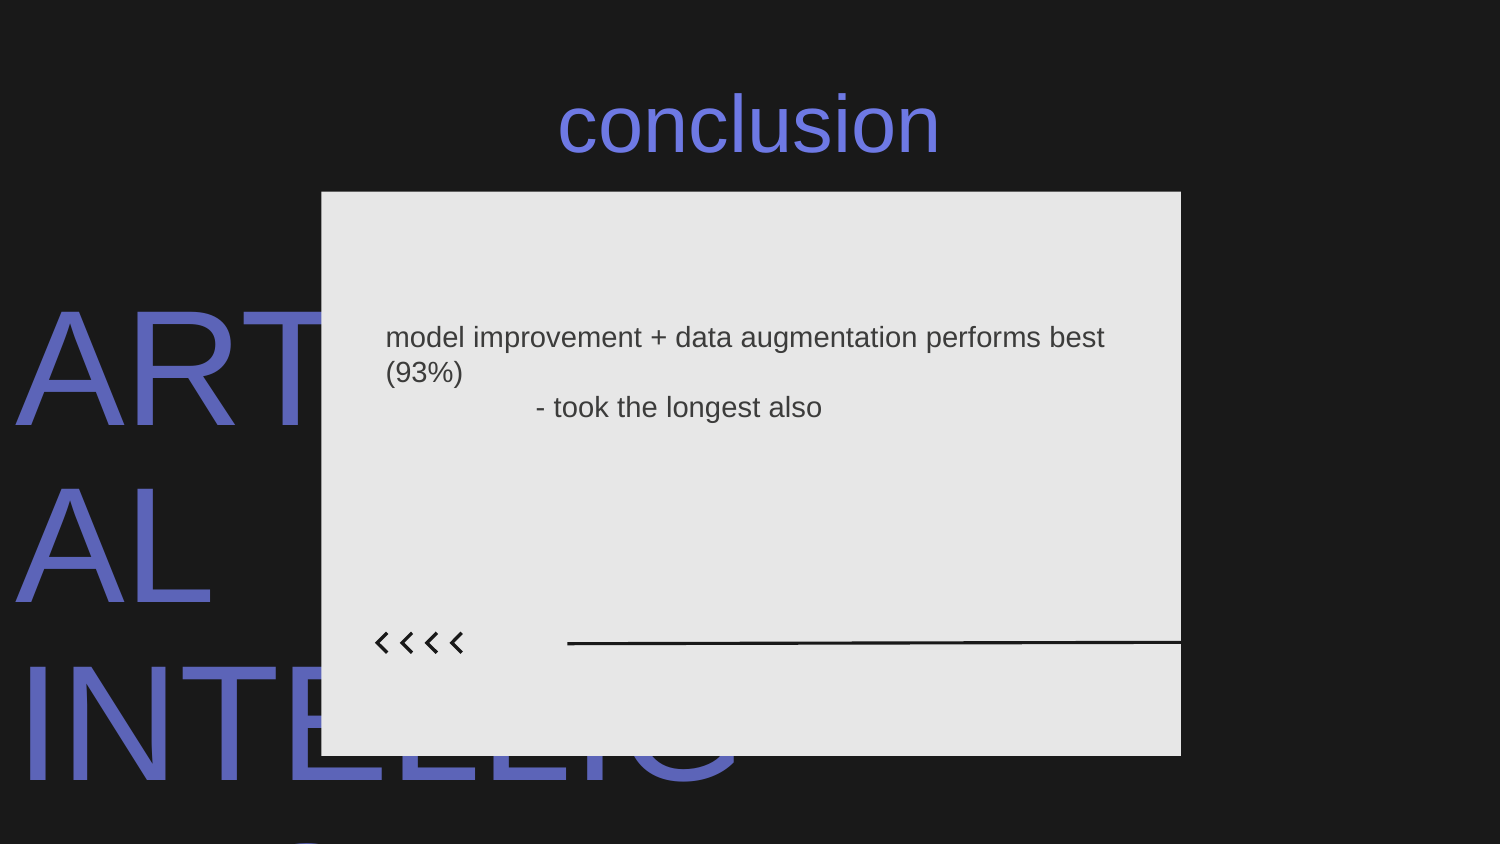

# conclusion

model improvement + data augmentation performs best (93%)
	- took the longest also